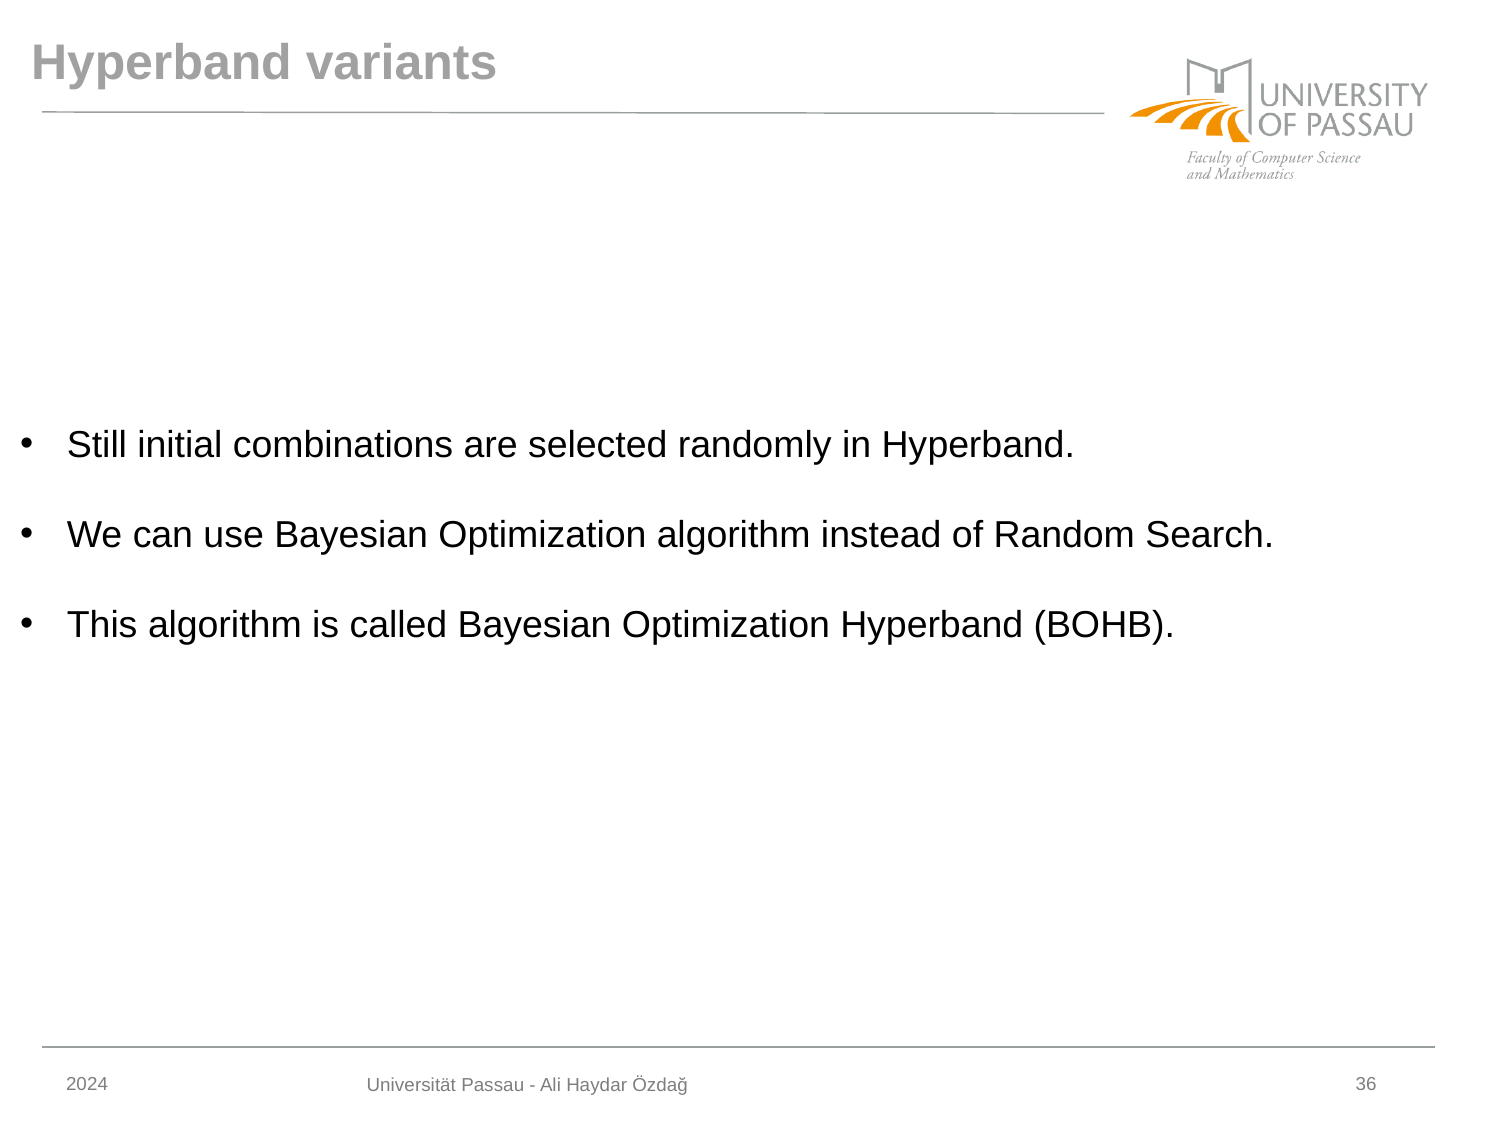

# Hyperband variants
Still initial combinations are selected randomly in Hyperband.

We can use Bayesian Optimization algorithm instead of Random Search.

This algorithm is called Bayesian Optimization Hyperband (BOHB).
2024
36
Universität Passau - Ali Haydar Özdağ